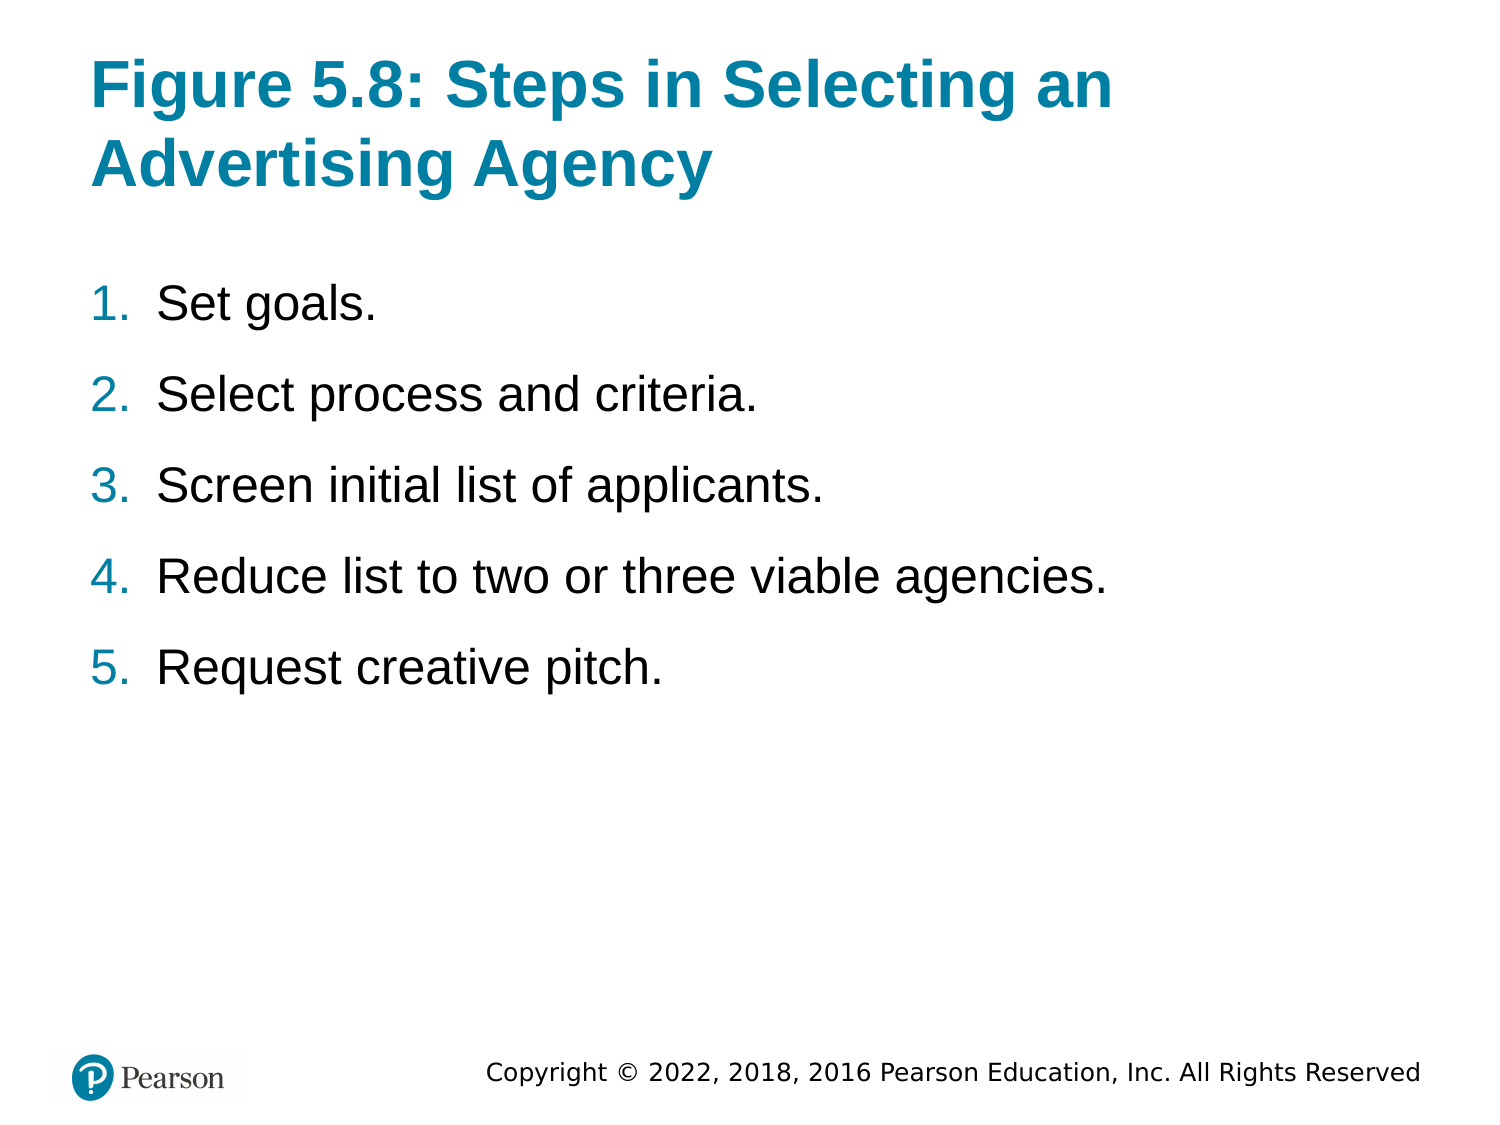

# Figure 5.8: Steps in Selecting an Advertising Agency
Set goals.
Select process and criteria.
Screen initial list of applicants.
Reduce list to two or three viable agencies.
Request creative pitch.